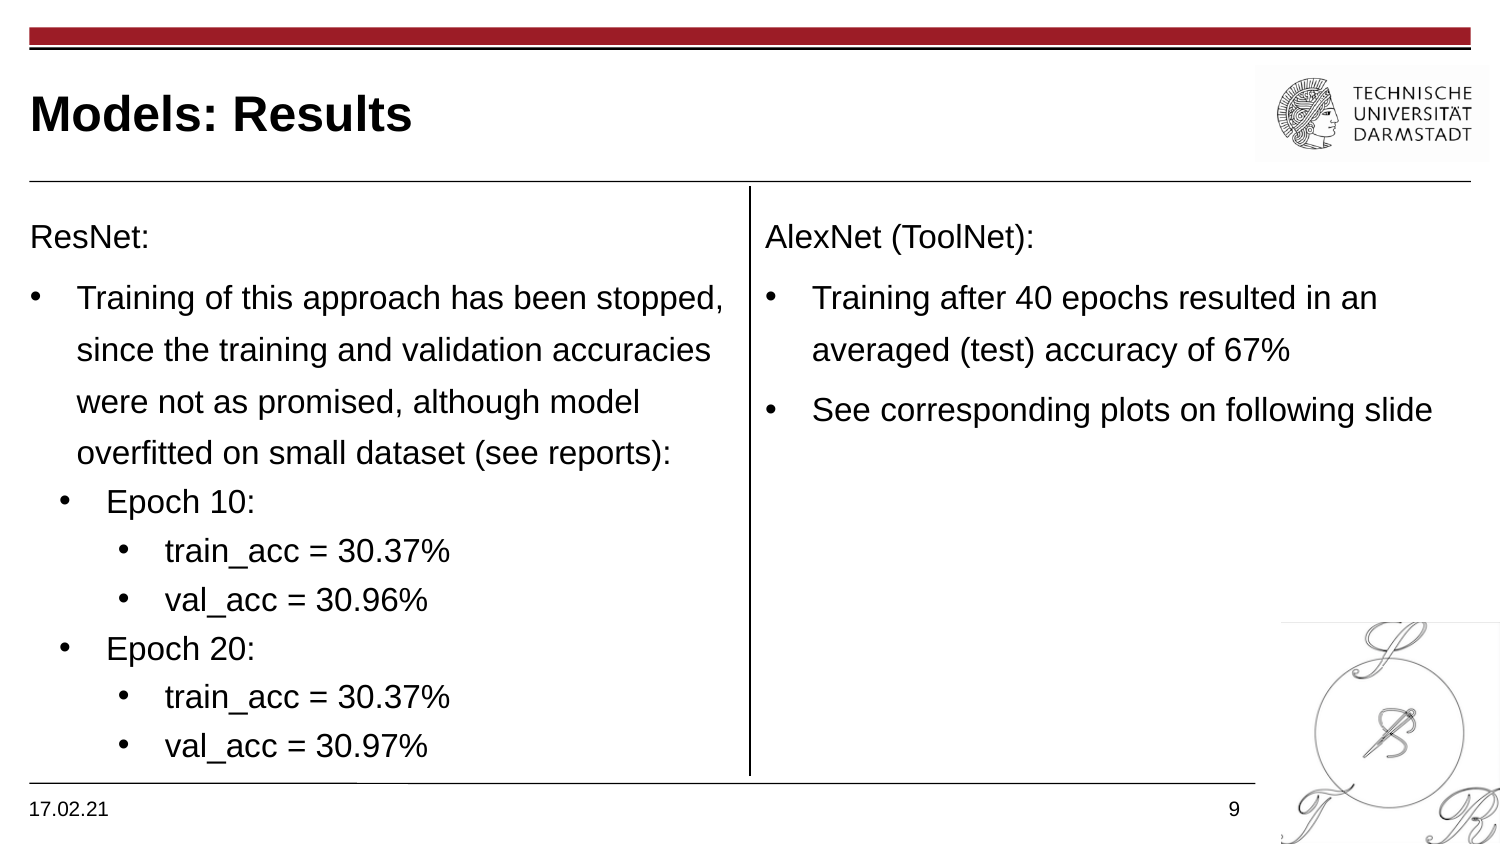

# Models: Results
ResNet:
Training of this approach has been stopped, since the training and validation accuracies were not as promised, although model overfitted on small dataset (see reports):
Epoch 10:
train_acc = 30.37%
val_acc = 30.96%
Epoch 20:
train_acc = 30.37%
val_acc = 30.97%

AlexNet (ToolNet):
Training after 40 epochs resulted in an averaged (test) accuracy of 67%
See corresponding plots on following slide